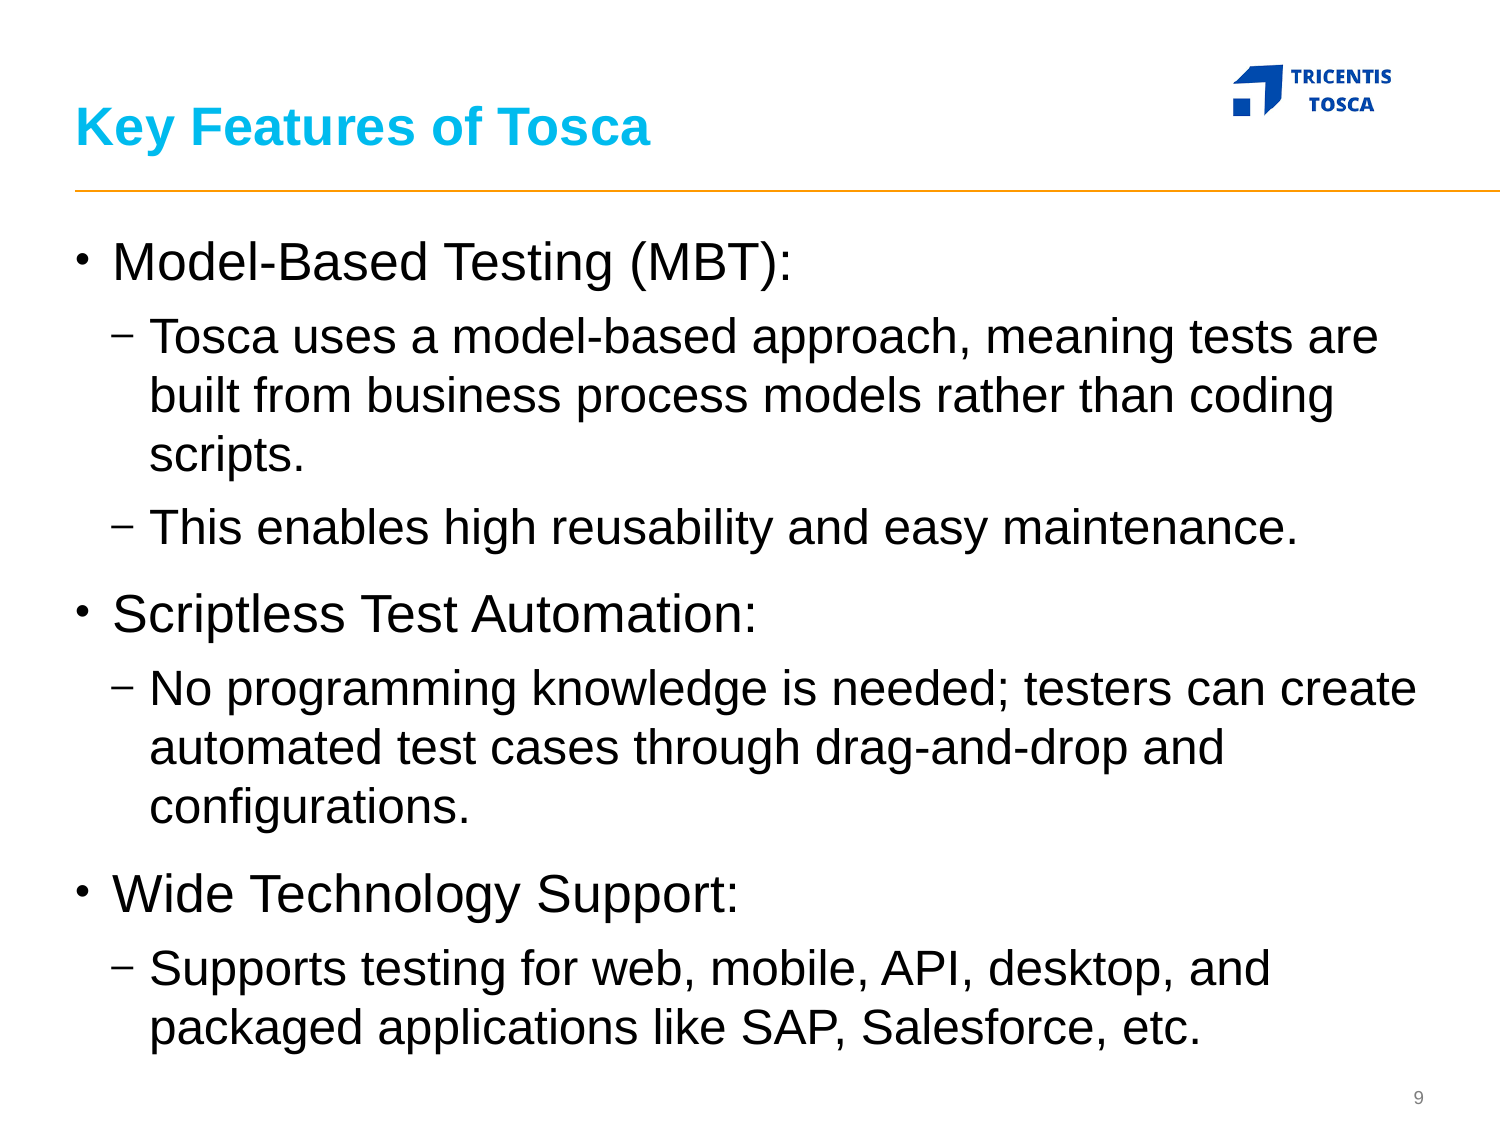

# Key Features of Tosca
Model-Based Testing (MBT):
Tosca uses a model-based approach, meaning tests are built from business process models rather than coding scripts.
This enables high reusability and easy maintenance.
Scriptless Test Automation:
No programming knowledge is needed; testers can create automated test cases through drag-and-drop and configurations.
Wide Technology Support:
Supports testing for web, mobile, API, desktop, and packaged applications like SAP, Salesforce, etc.